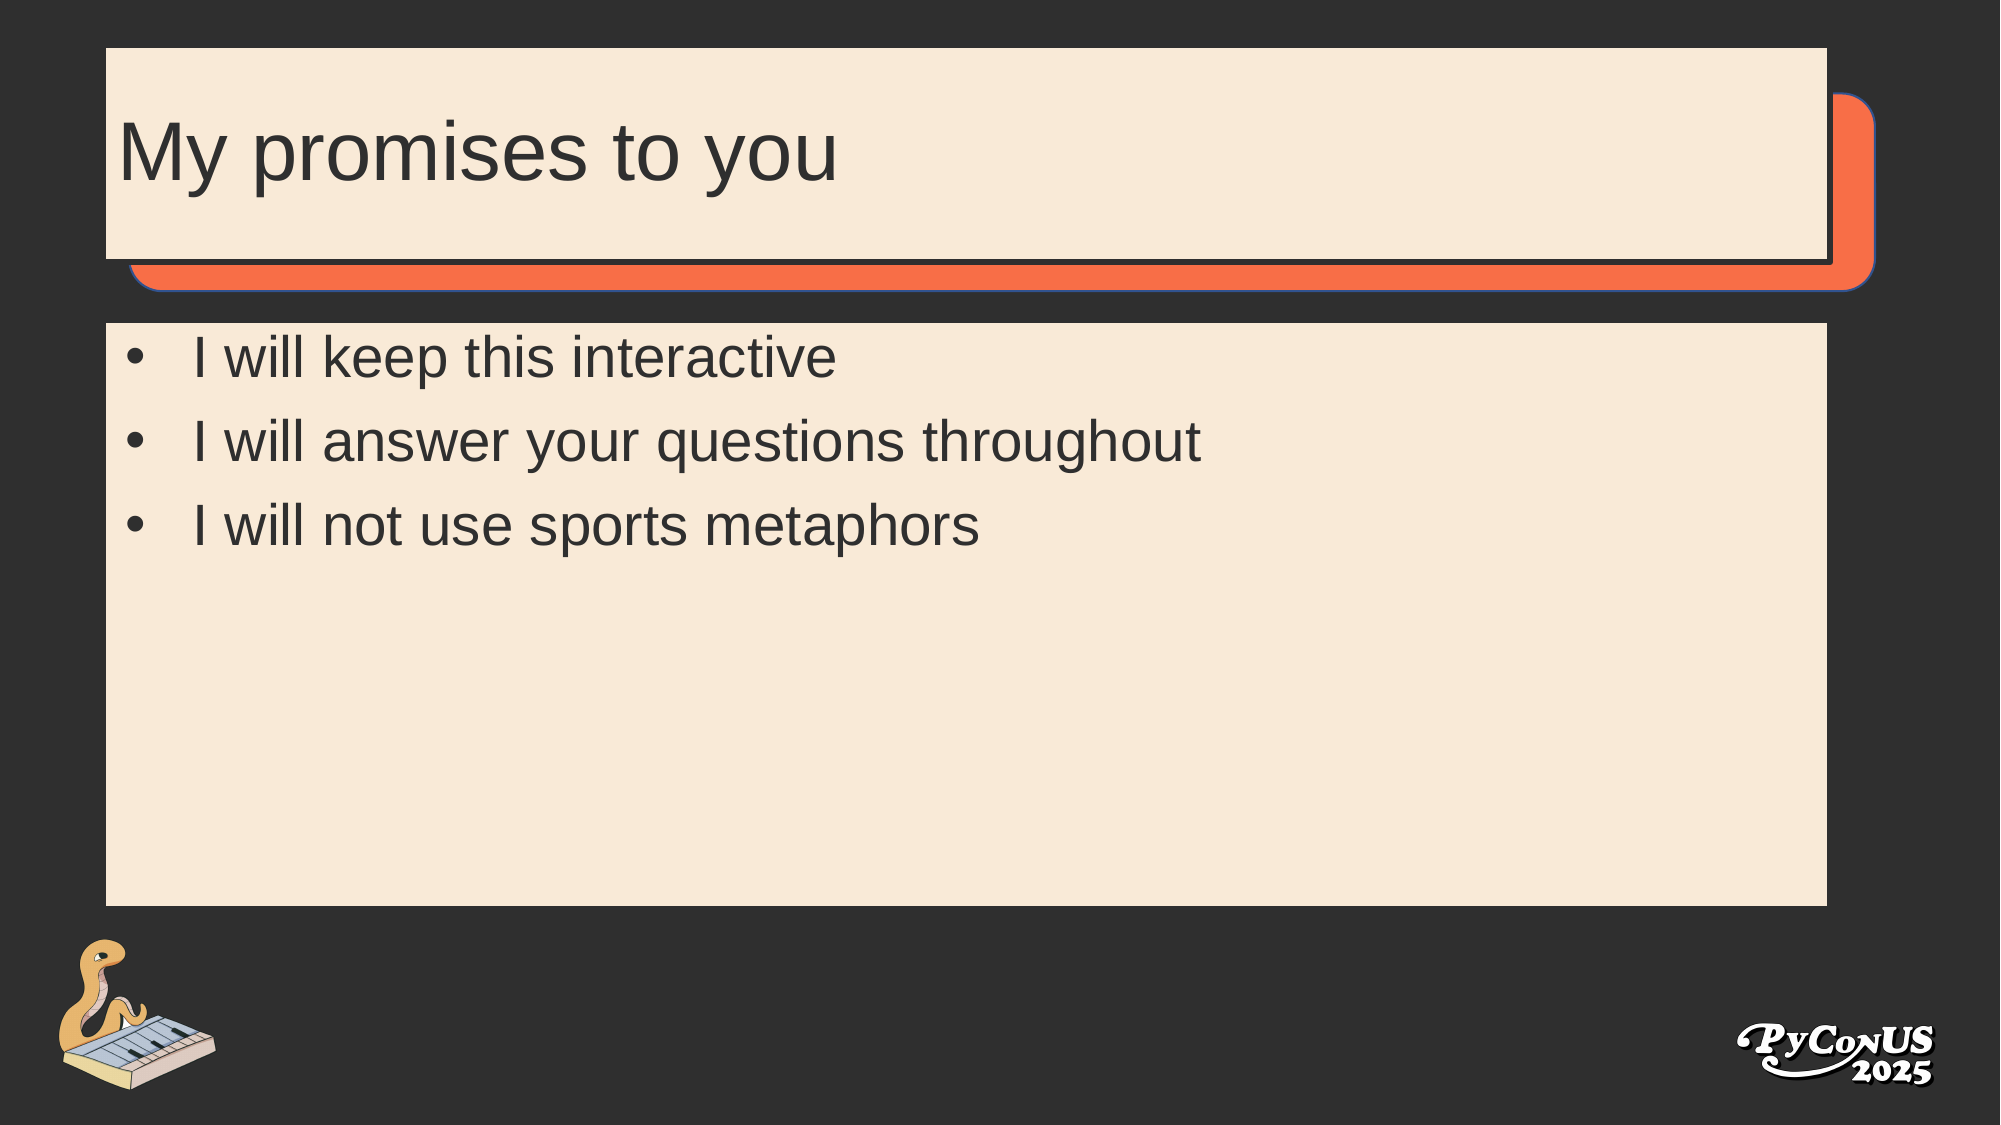

# My promises to you
I will keep this interactive
I will answer your questions throughout
I will not use sports metaphors